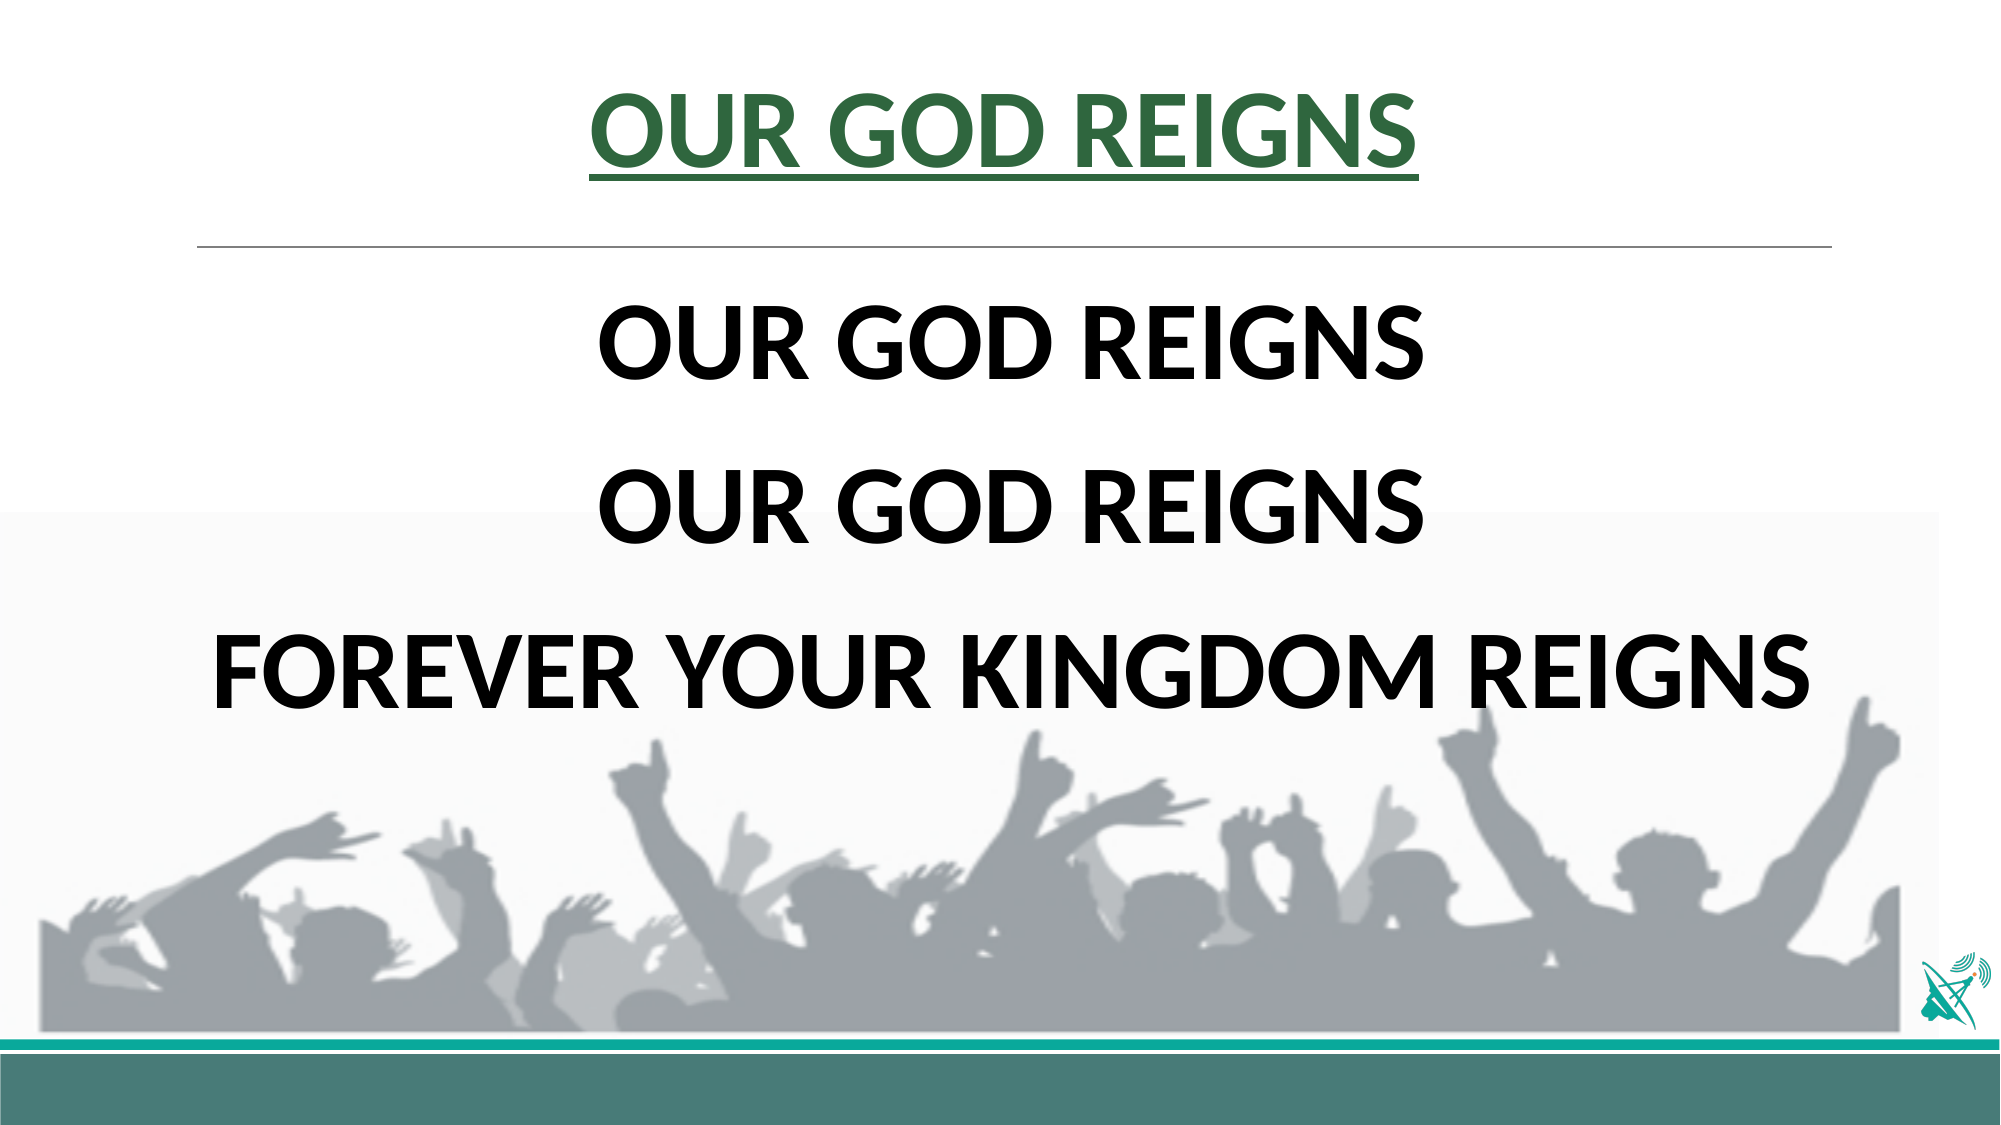

# OUR GOD REIGNS
OUR GOD REIGNS
OUR GOD REIGNS
FOREVER YOUR KINGDOM REIGNS